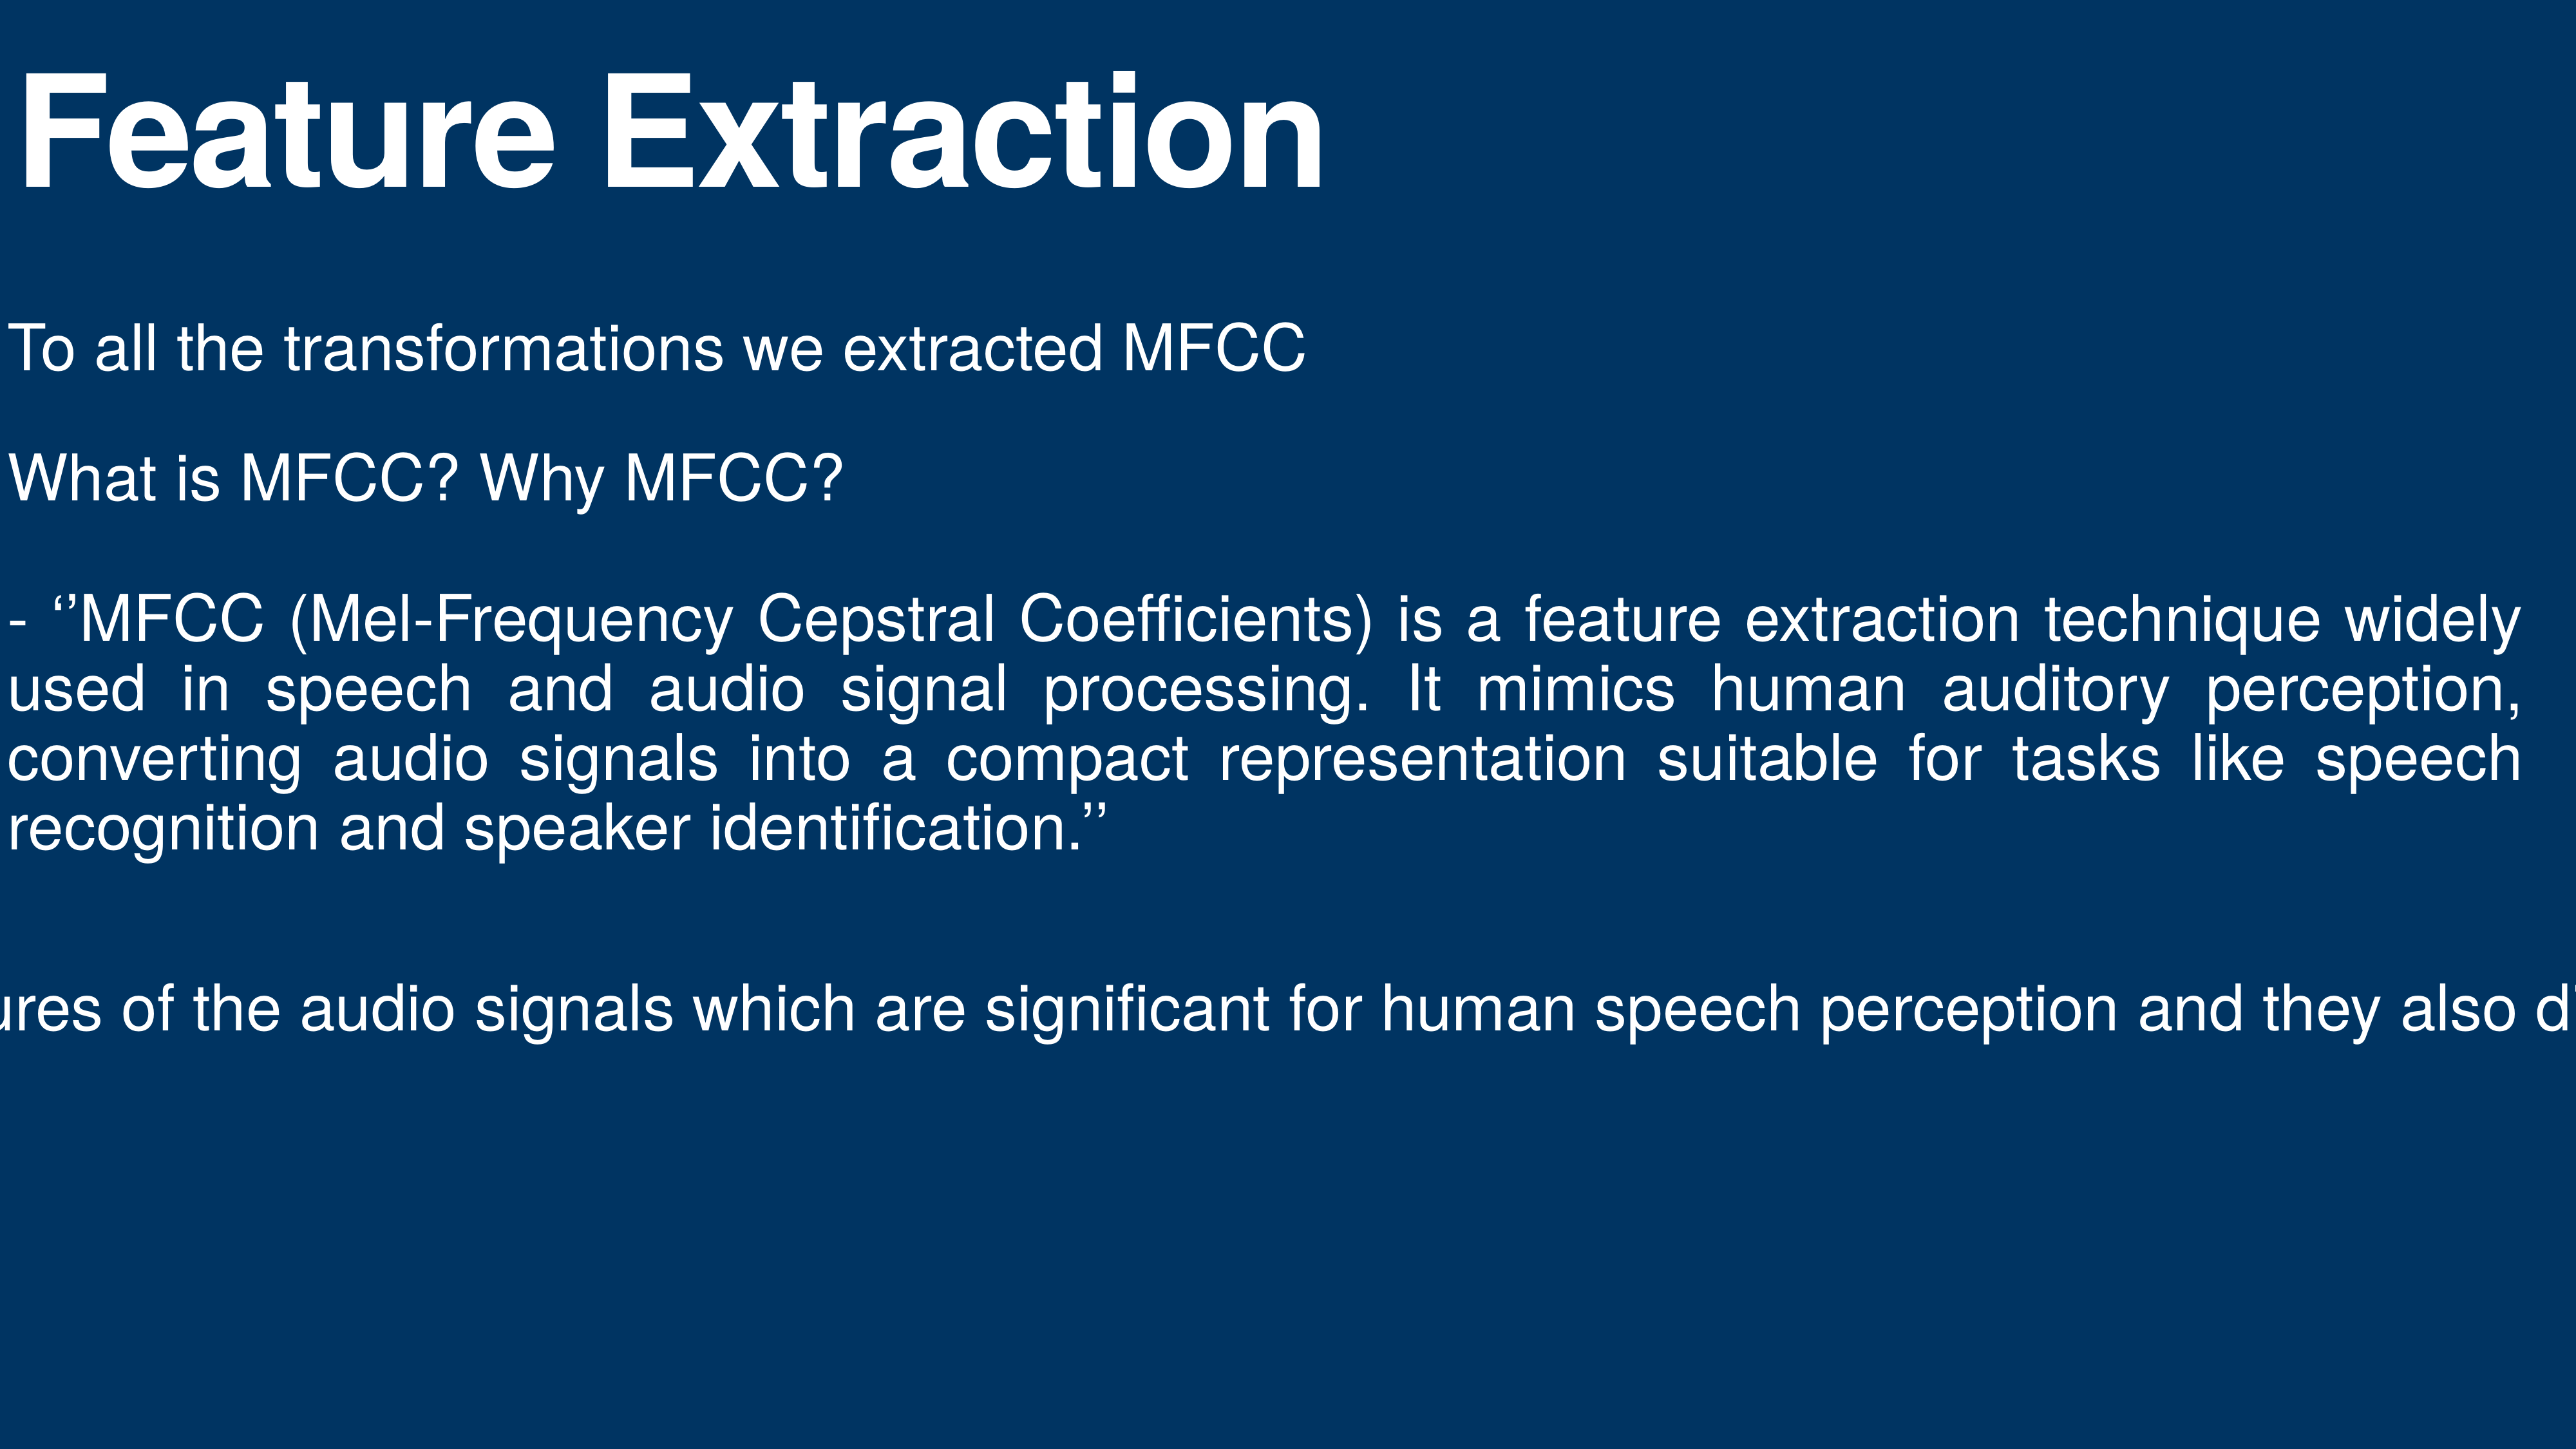

To all the transformations we extracted MFCC
What is MFCC? Why MFCC?
# Feature Extraction
- ‘’MFCC (Mel-Frequency Cepstral Coefficients) is a feature extraction technique widely used in speech and audio signal processing. It mimics human auditory perception, converting audio signals into a compact representation suitable for tasks like speech recognition and speaker identification.’’
-MFCC focus on features of the audio signals which are significant for human speech perception and they also discard less relevant information